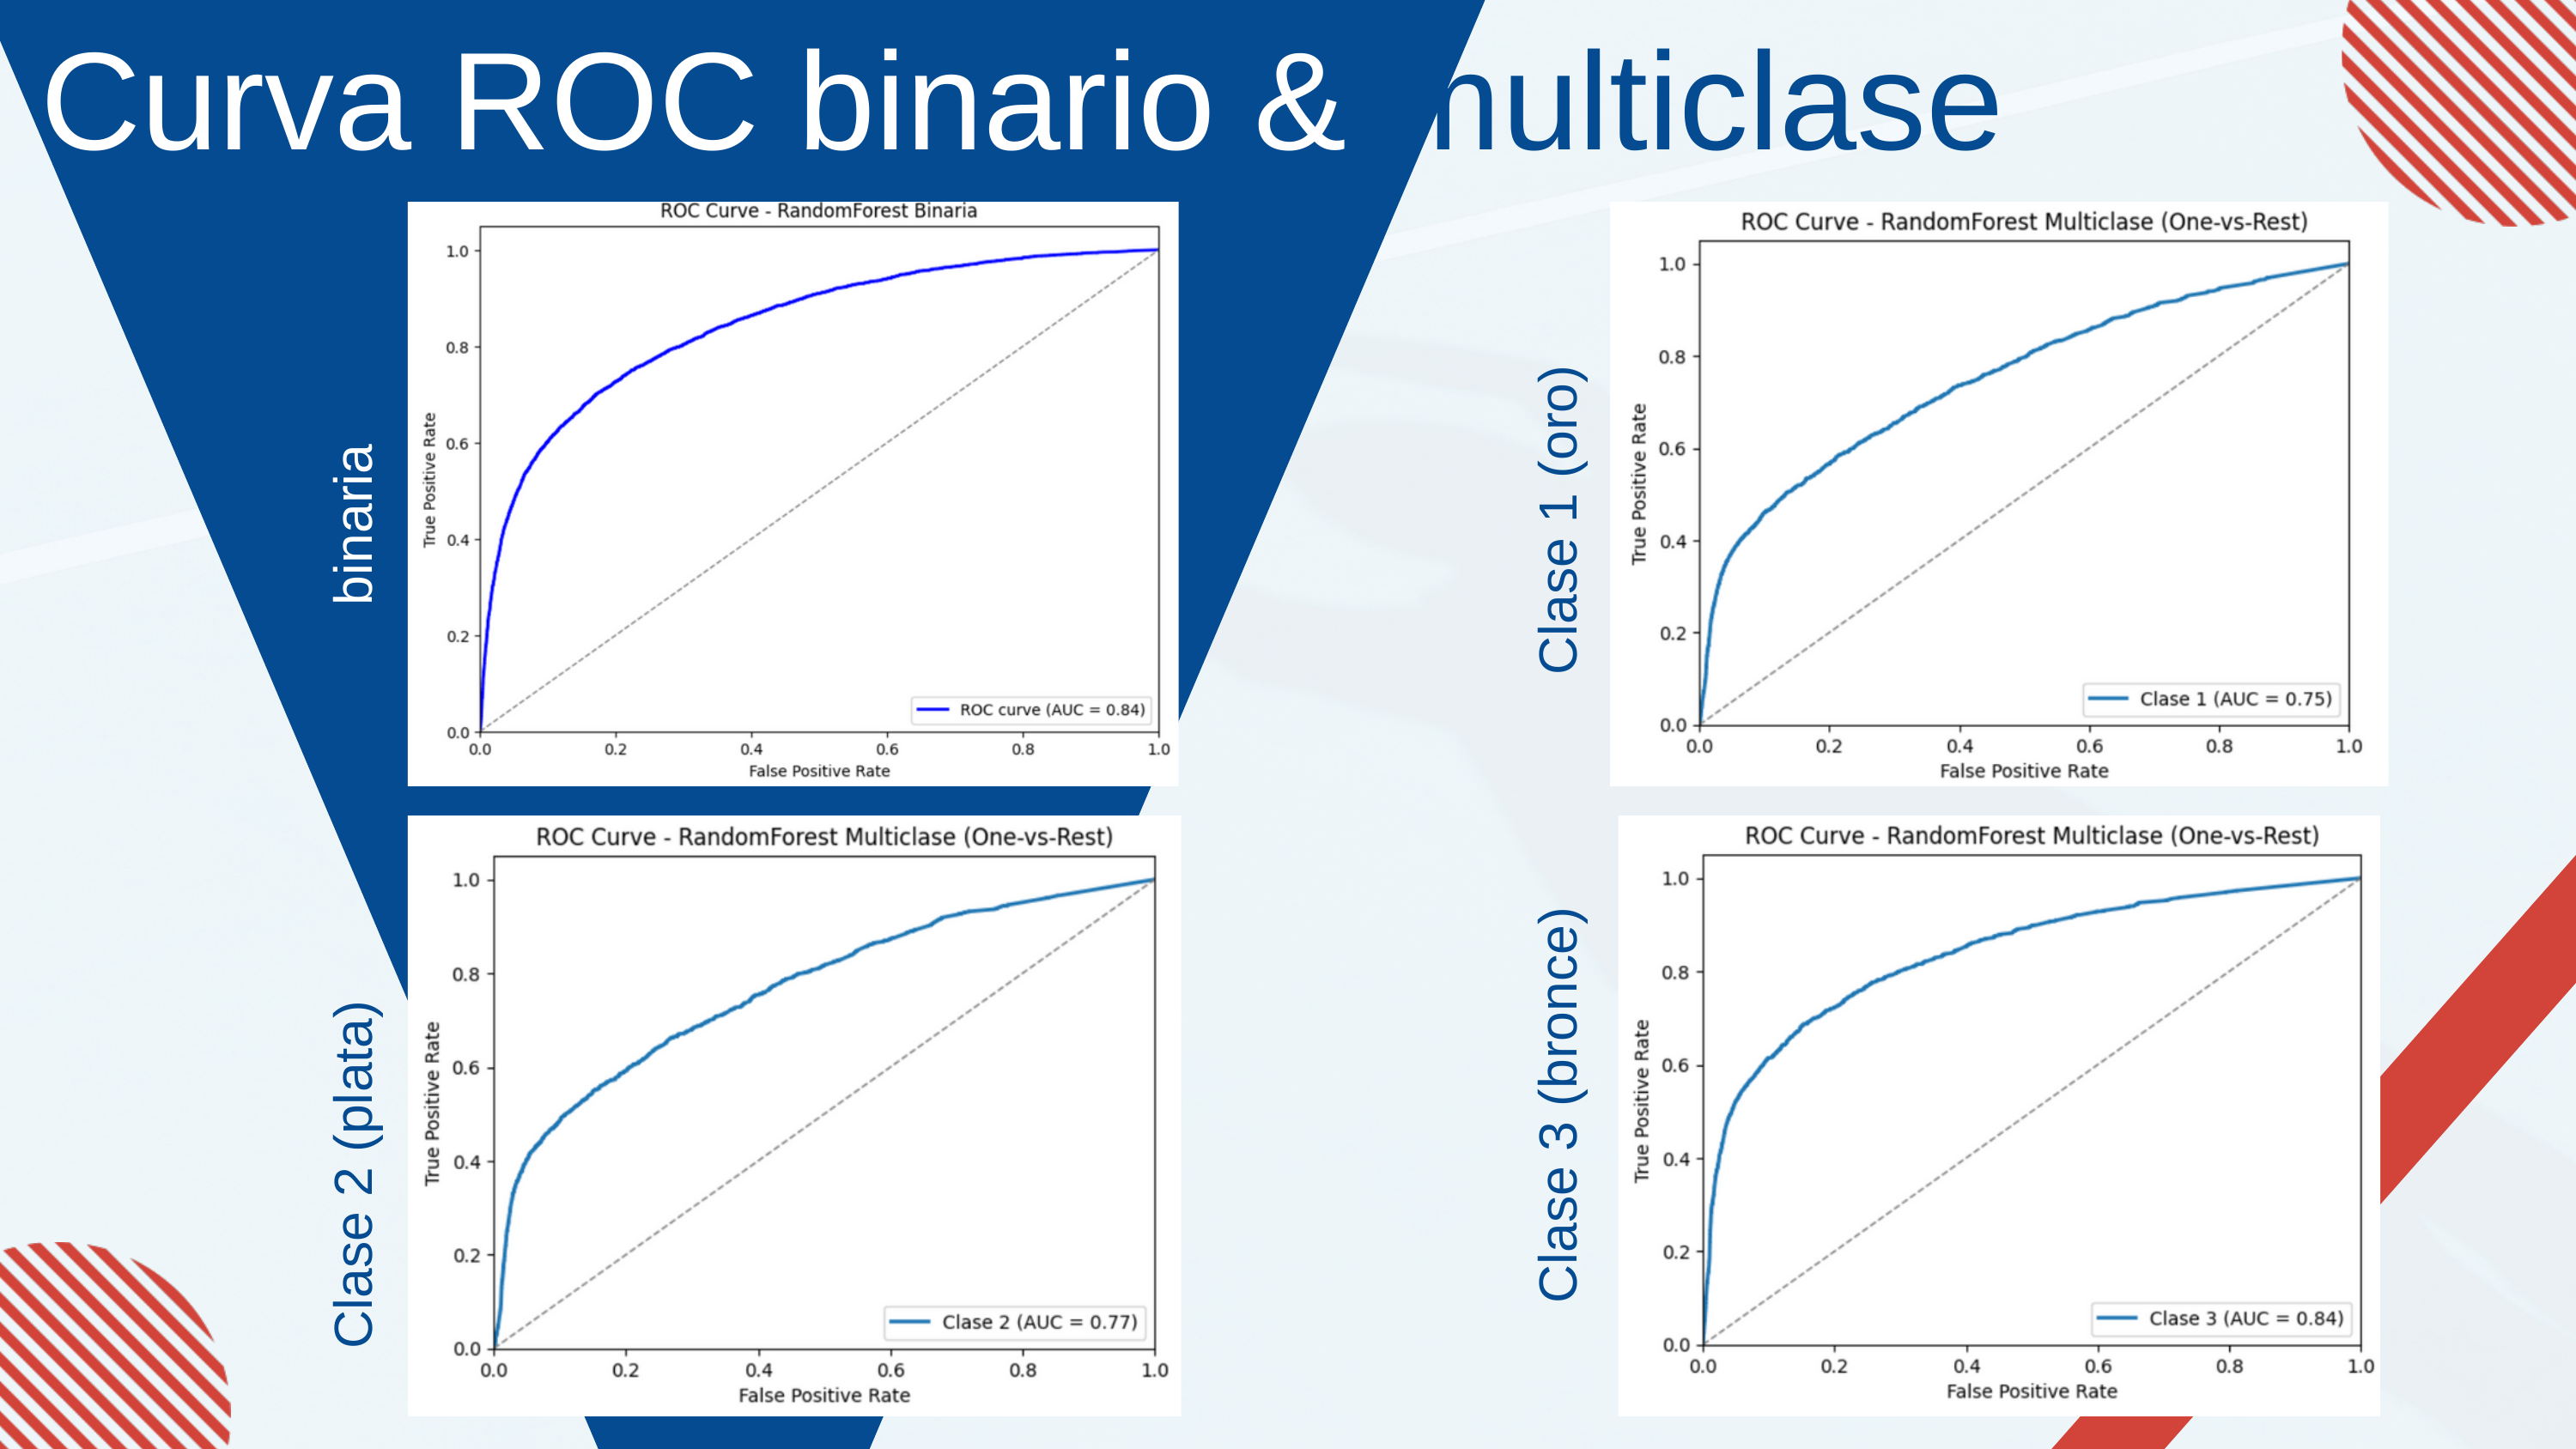

Curva ROC binario & multiclase

Clase 1 (oro)
binaria

Clase 3 (bronce)
Clase 2 (plata)